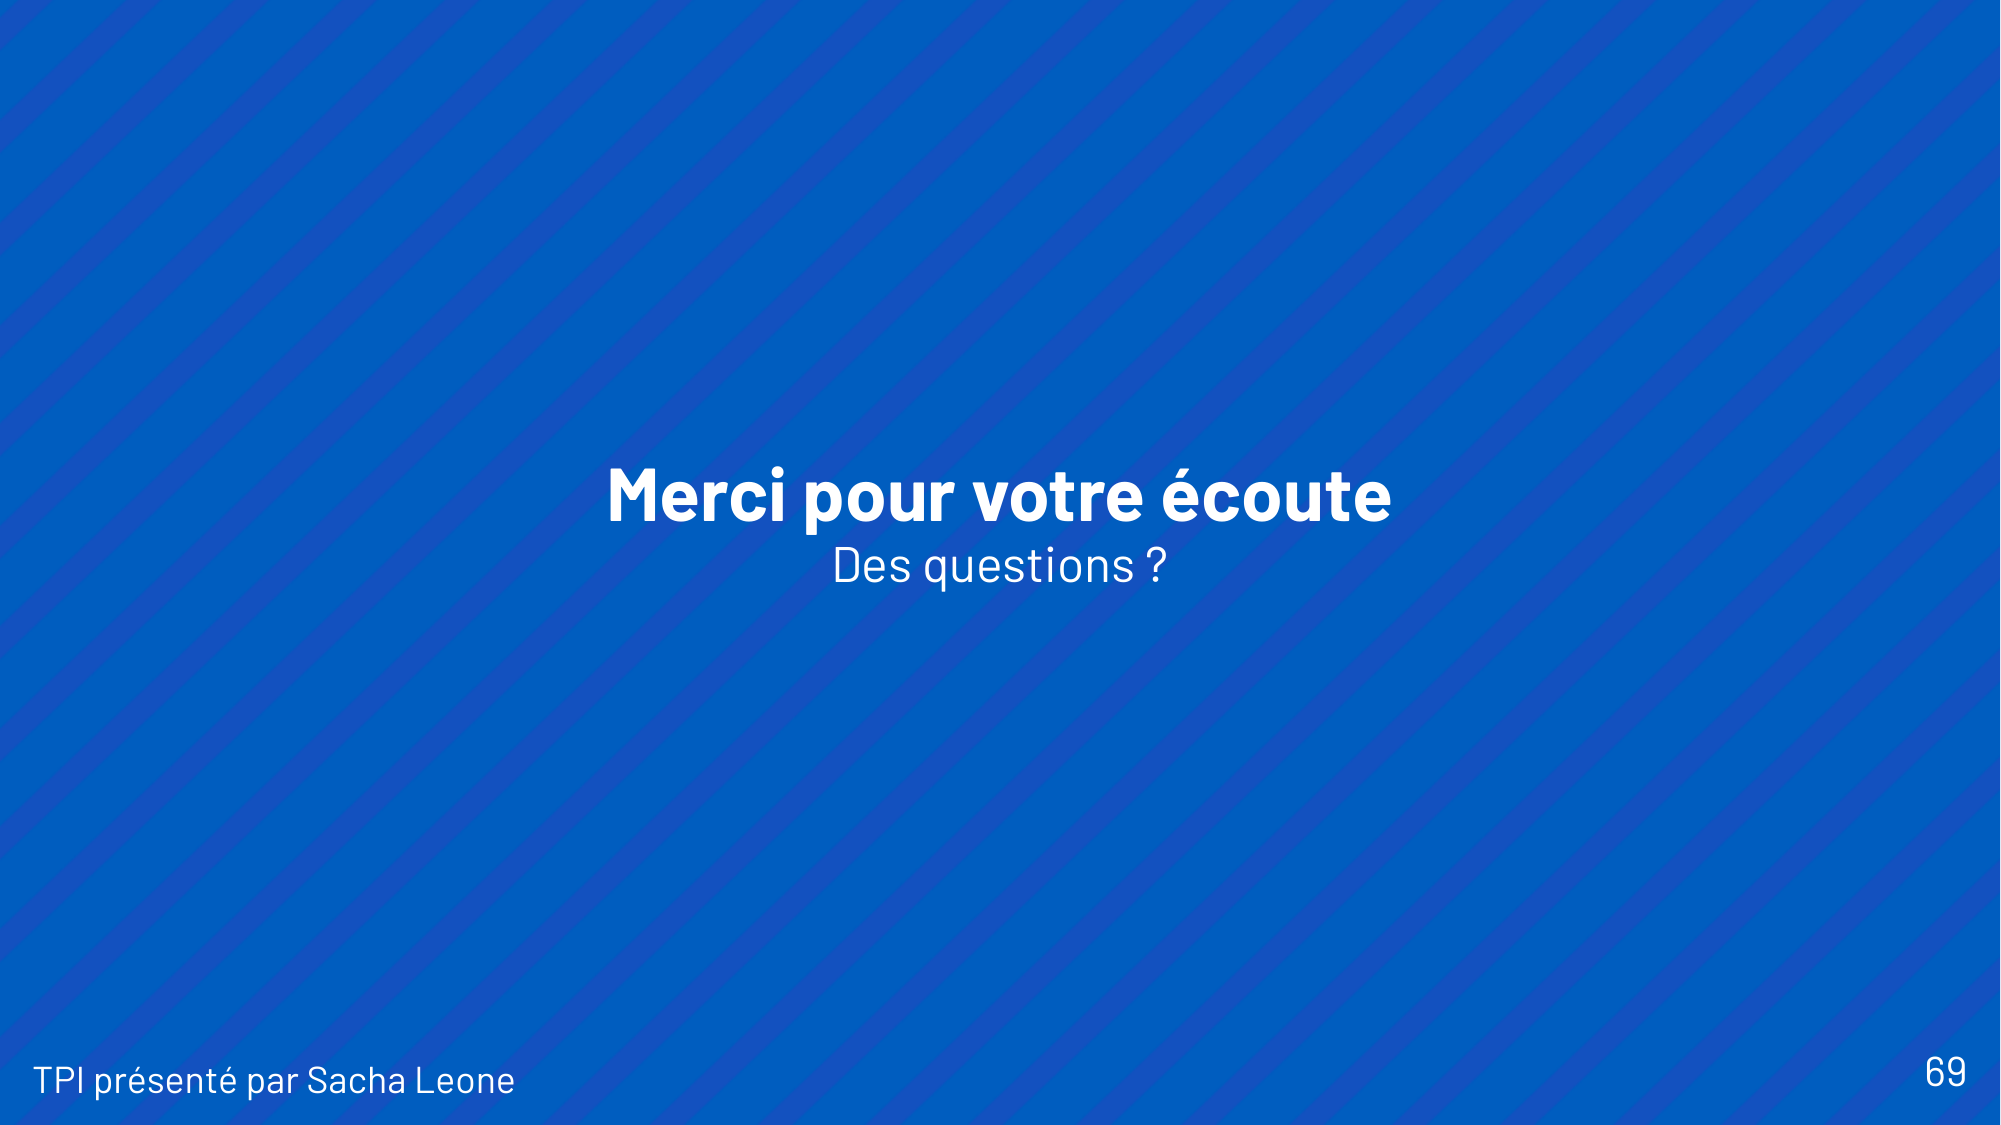

Merci pour votre écoute
Des questions ?
69
TPI présenté par Sacha Leone